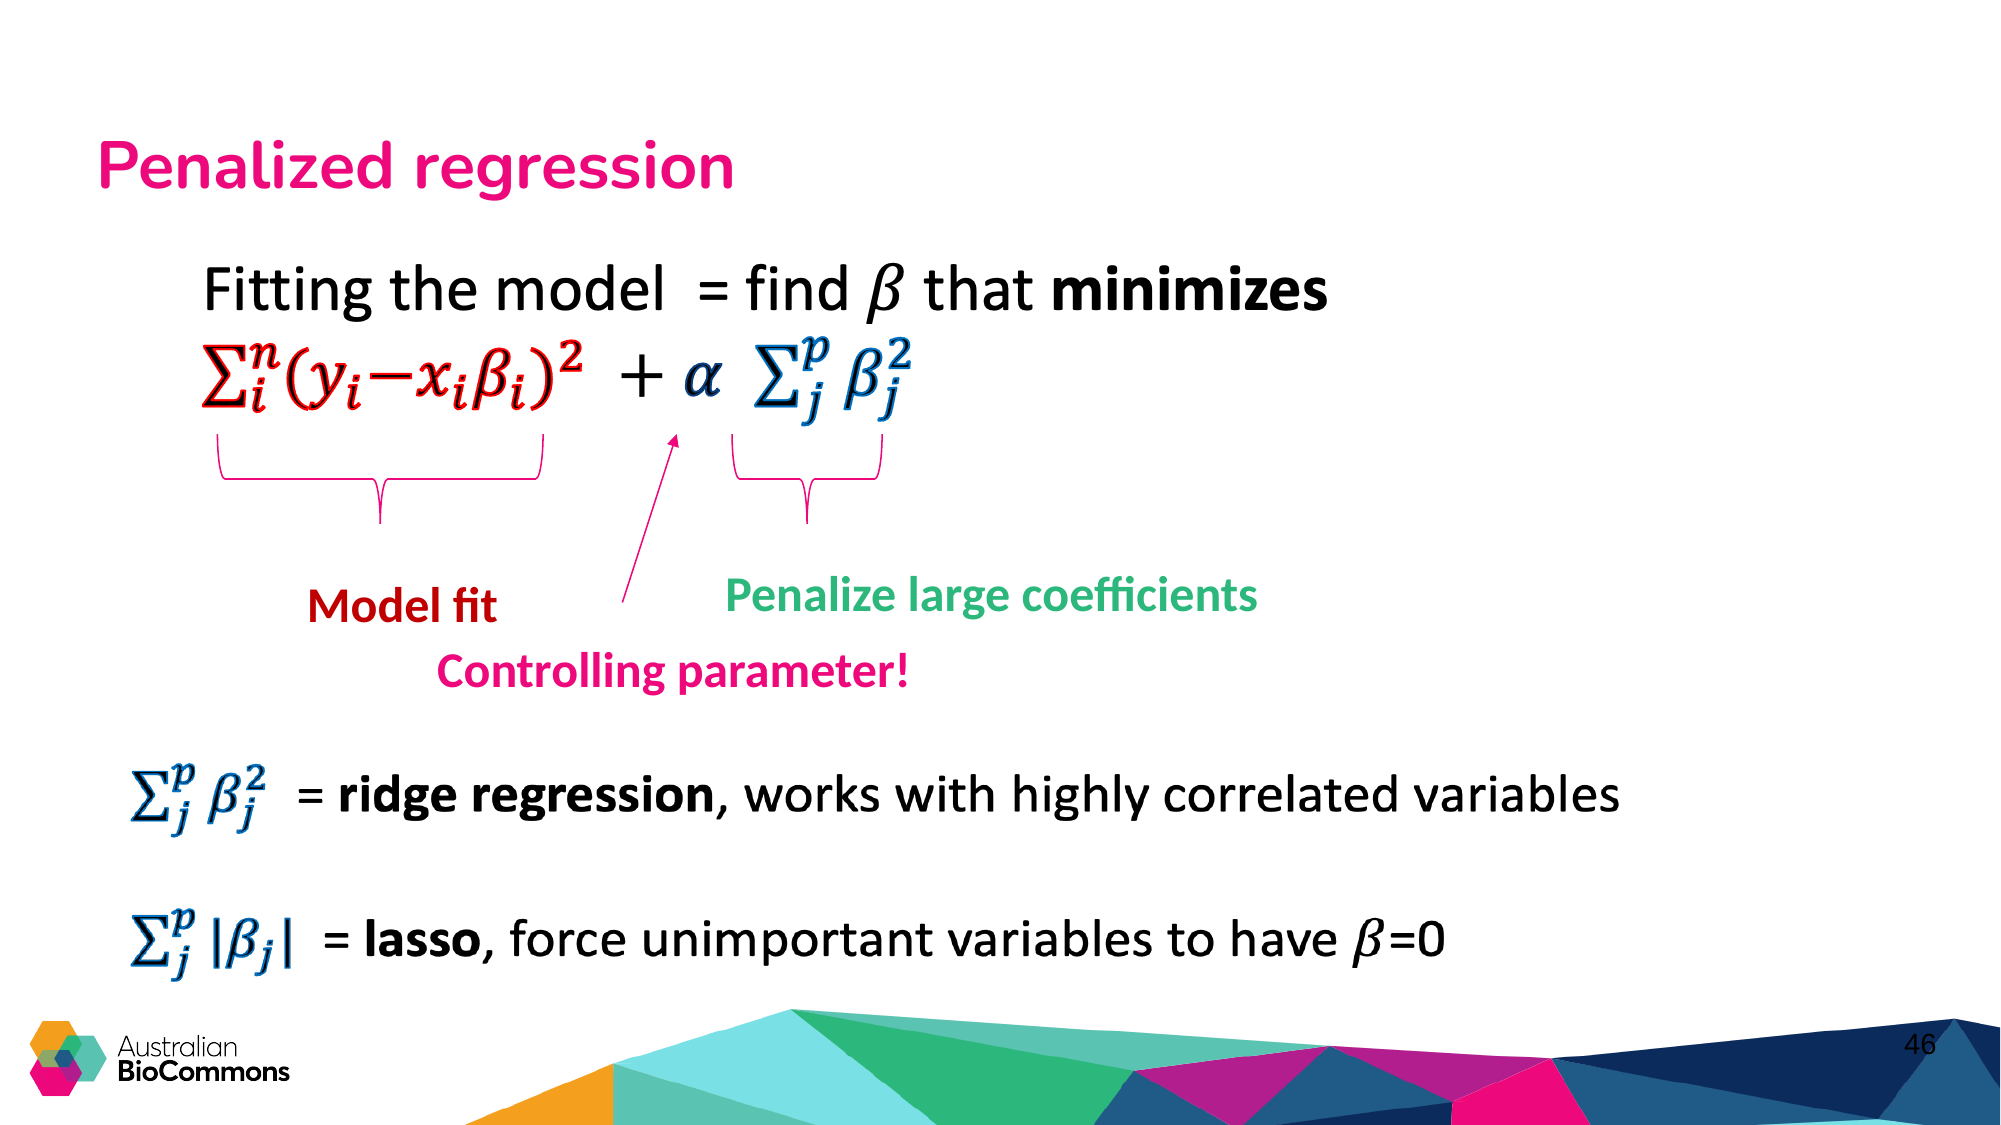

# Penalized regression

Penalize large coefficients
Model fit
Controlling parameter!

46